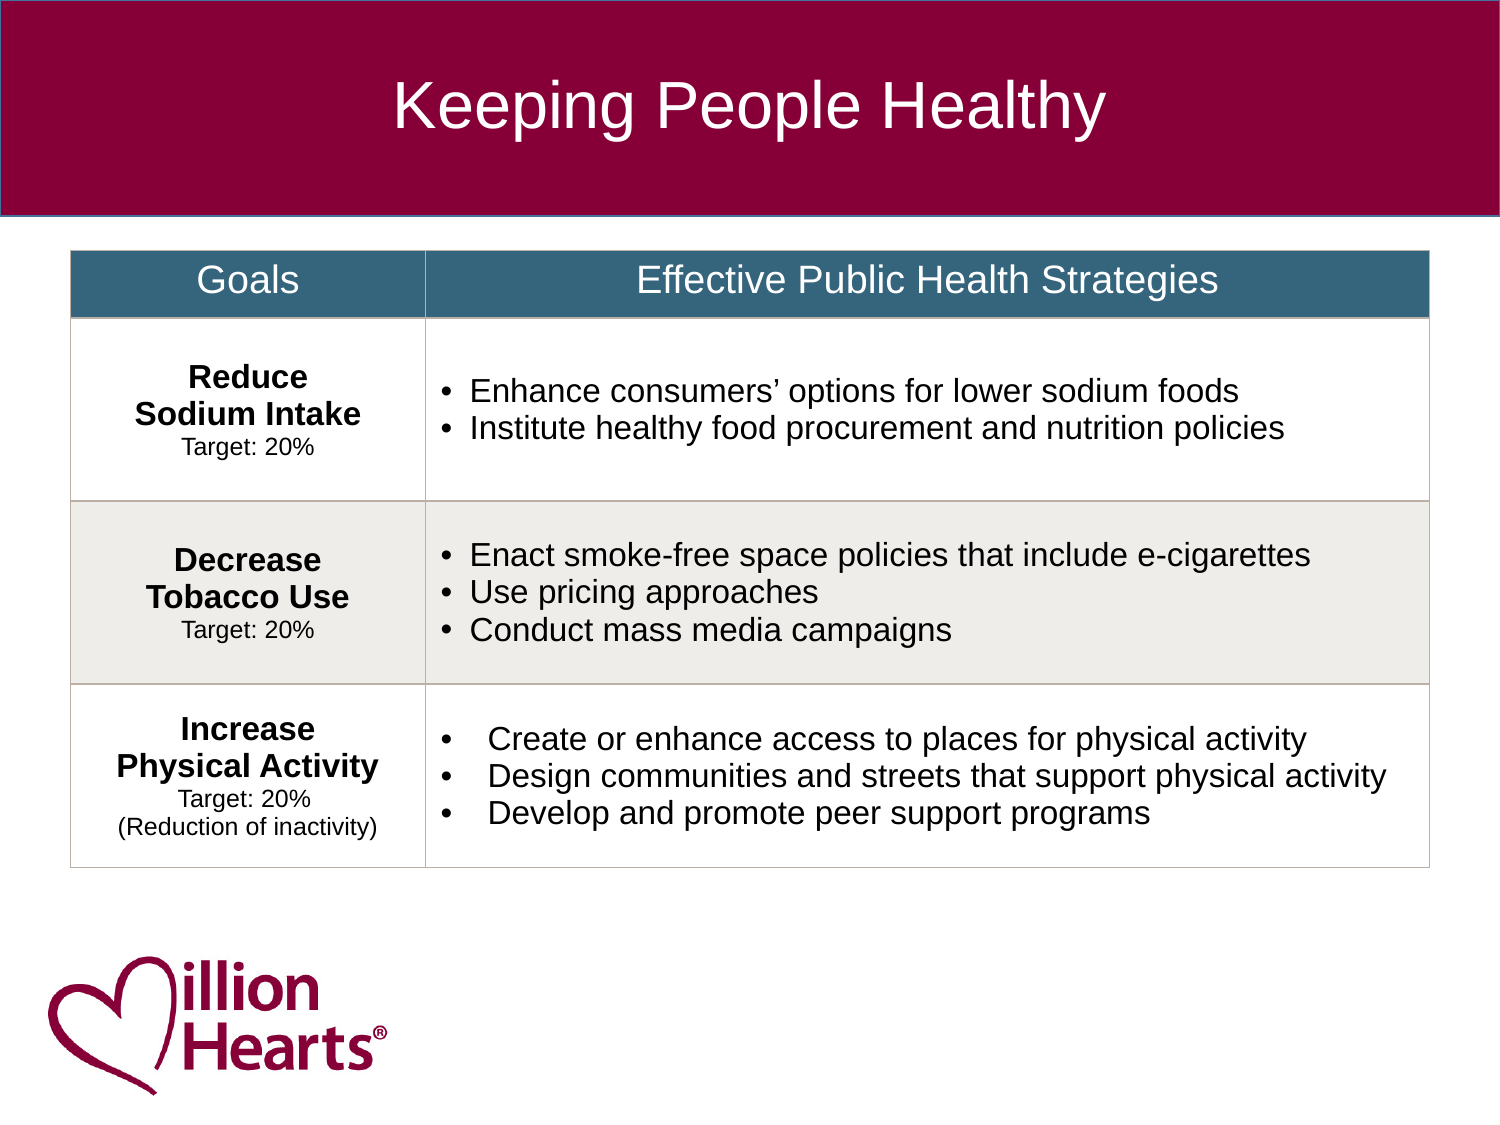

# Keeping People Healthy
| Goals | Effective Public Health Strategies |
| --- | --- |
| Reduce Sodium Intake Target: 20% | Enhance consumers’ options for lower sodium foods Institute healthy food procurement and nutrition policies |
| Decrease Tobacco Use Target: 20% | Enact smoke-free space policies that include e-cigarettes Use pricing approaches Conduct mass media campaigns |
| Increase Physical Activity Target: 20% (Reduction of inactivity) | Create or enhance access to places for physical activity Design communities and streets that support physical activity Develop and promote peer support programs |